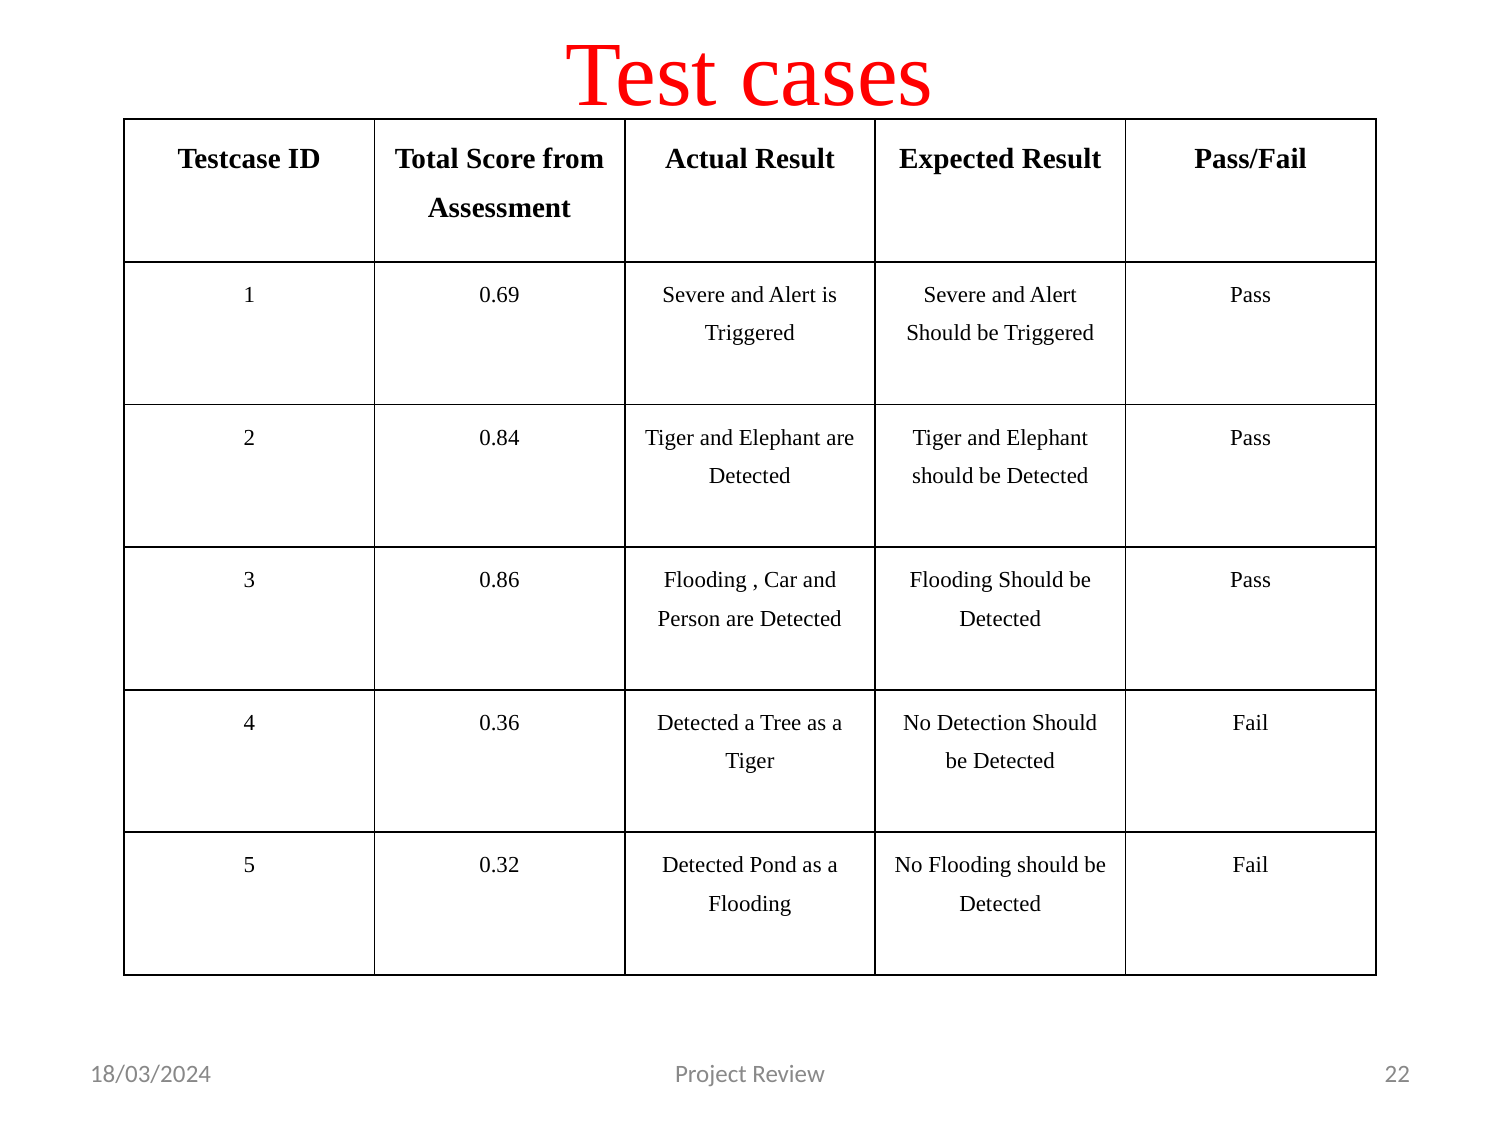

# Test cases
| Testcase ID | Total Score from Assessment | Actual Result | Expected Result | Pass/Fail |
| --- | --- | --- | --- | --- |
| 1 | 0.69 | Severe and Alert is Triggered | Severe and Alert Should be Triggered | Pass |
| 2 | 0.84 | Tiger and Elephant are Detected | Tiger and Elephant should be Detected | Pass |
| 3 | 0.86 | Flooding , Car and Person are Detected | Flooding Should be Detected | Pass |
| 4 | 0.36 | Detected a Tree as a Tiger | No Detection Should be Detected | Fail |
| 5 | 0.32 | Detected Pond as a Flooding | No Flooding should be Detected | Fail |
18/03/2024
Project Review
22